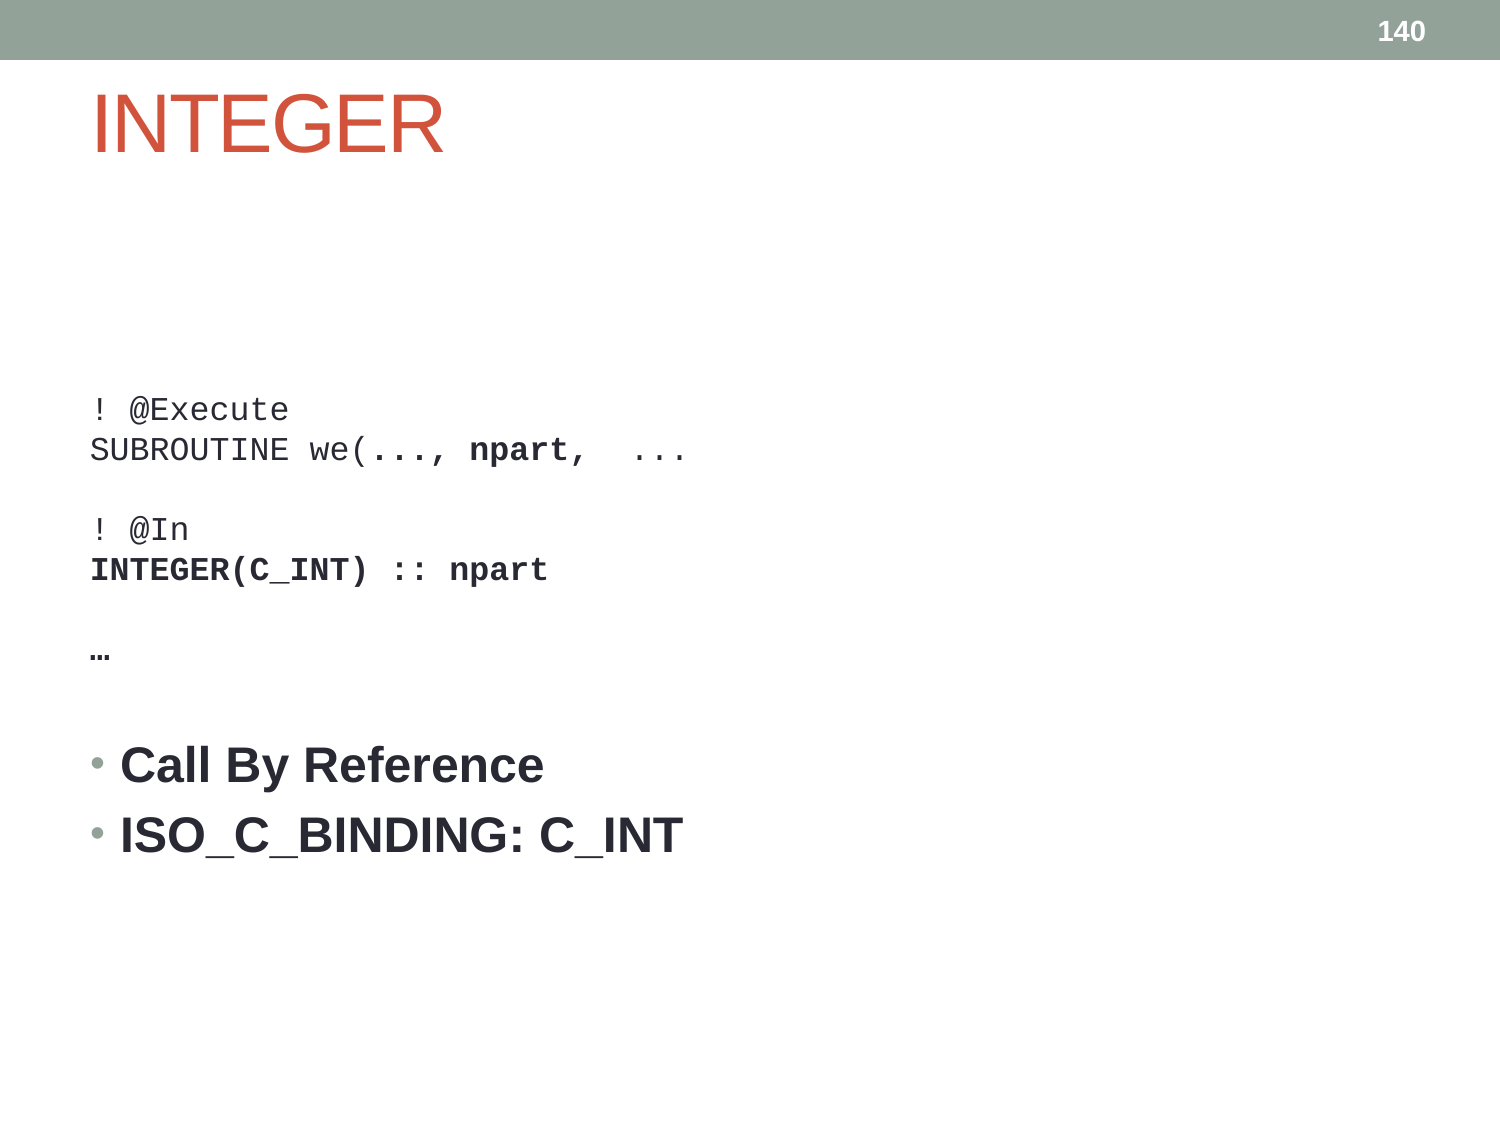

140
# INTEGER

! @Execute
SUBROUTINE we(..., npart,  ...

! @In
INTEGER(C_INT) :: npart

…

Call By Reference
ISO_C_BINDING: C_INT